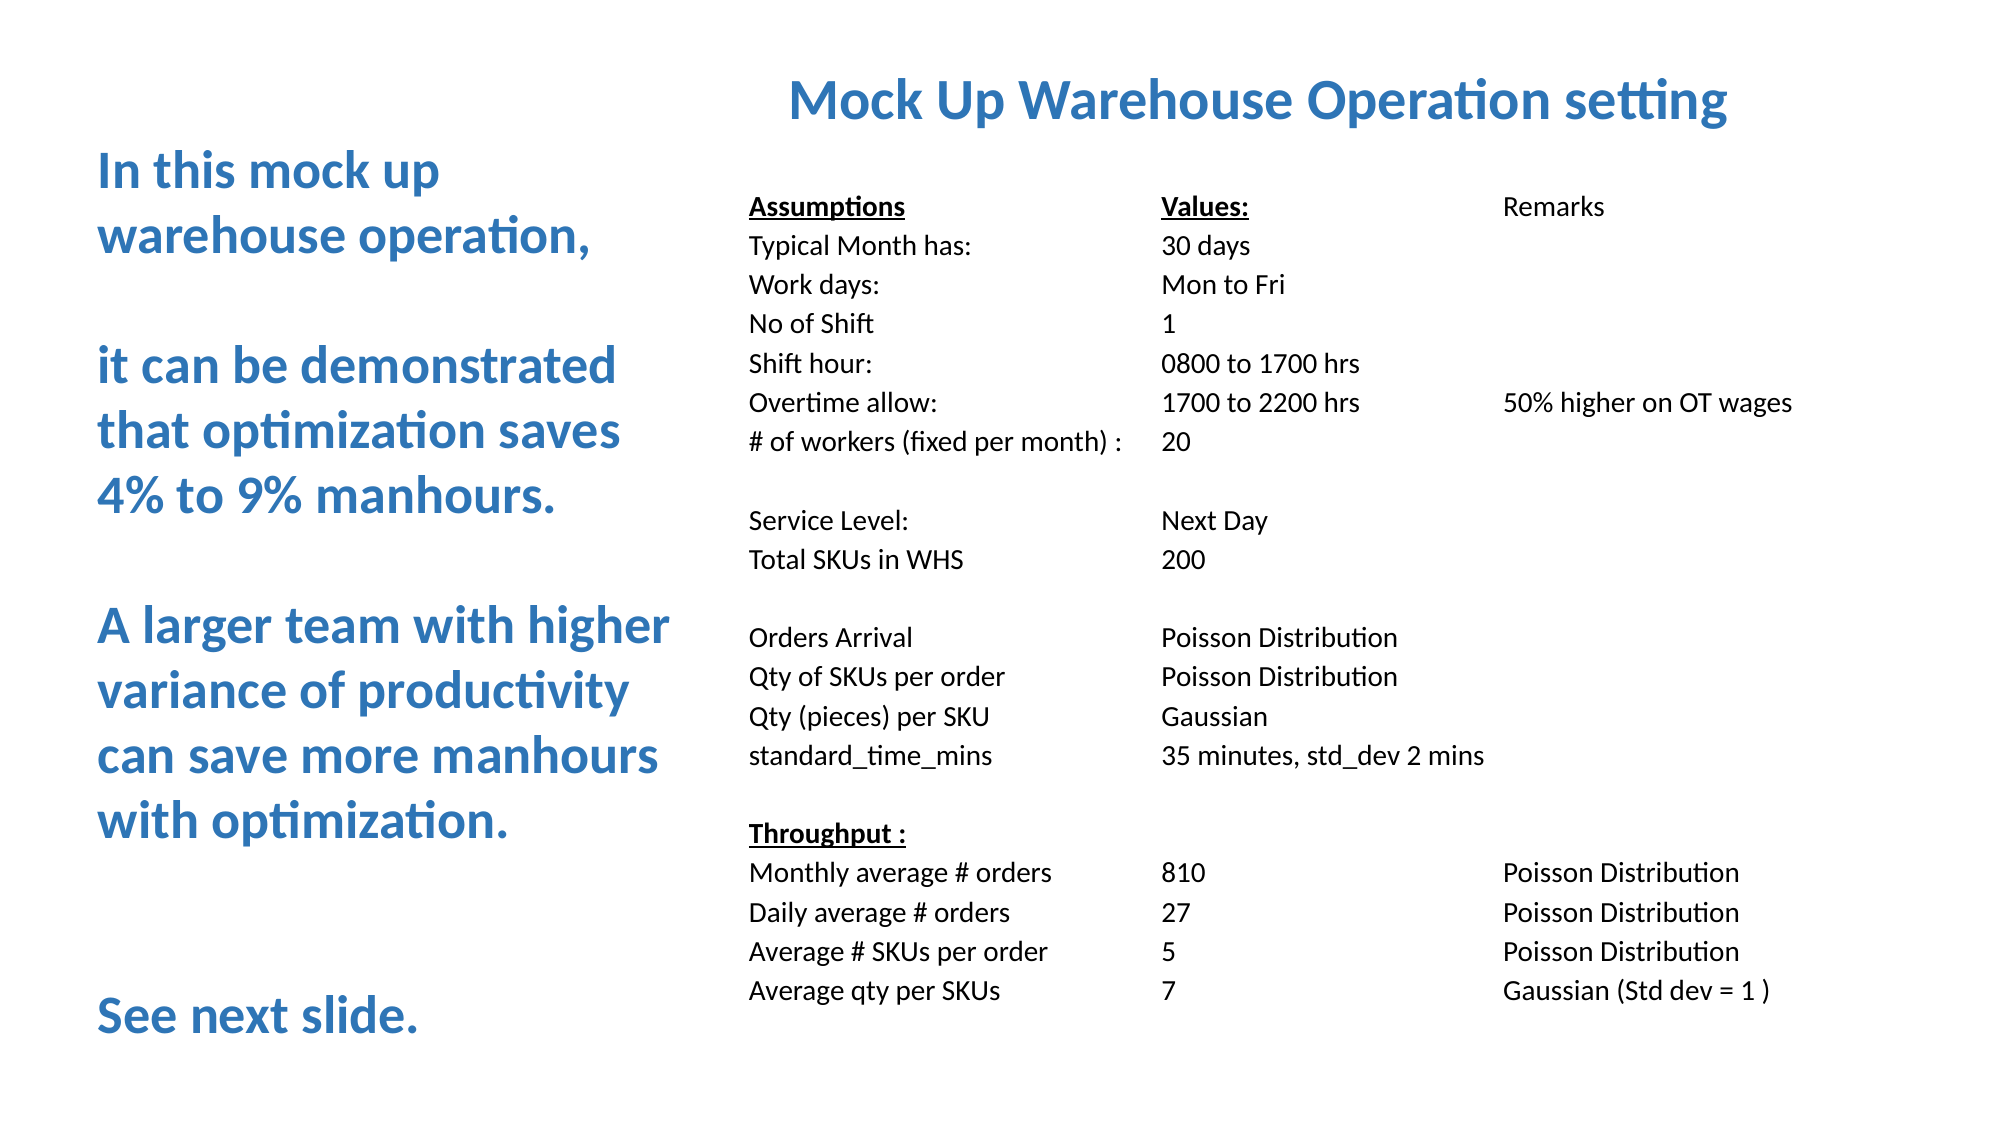

Mock Up Warehouse Operation setting
In this mock up warehouse operation,

it can be demonstrated that optimization saves  4% to 9% manhours.

A larger team with higher variance of productivity can save more manhours with optimization.

See next slide.
| Assumptions | Values: | Remarks |
| --- | --- | --- |
| Typical Month has: | 30 days |  |
| Work days: | Mon to Fri |  |
| No of Shift | 1 |  |
| Shift hour: | 0800 to 1700 hrs |  |
| Overtime allow: | 1700 to 2200 hrs | 50% higher on OT wages |
| # of workers (fixed per month) : | 20 |  |
|  |  |  |
| Service Level: | Next Day |  |
| Total SKUs in WHS | 200 |  |
|  |  |  |
| Orders Arrival | Poisson Distribution |  |
| Qty of SKUs per order | Poisson Distribution |  |
| Qty (pieces) per SKU | Gaussian |  |
| standard\_time\_mins | 35 minutes, std\_dev 2 mins |  |
|  |  |  |
| Throughput : |  |  |
| Monthly average # orders | 810 | Poisson Distribution |
| Daily average # orders | 27 | Poisson Distribution |
| Average # SKUs per order | 5 | Poisson Distribution |
| Average qty per SKUs | 7 | Gaussian (Std dev = 1 ) |